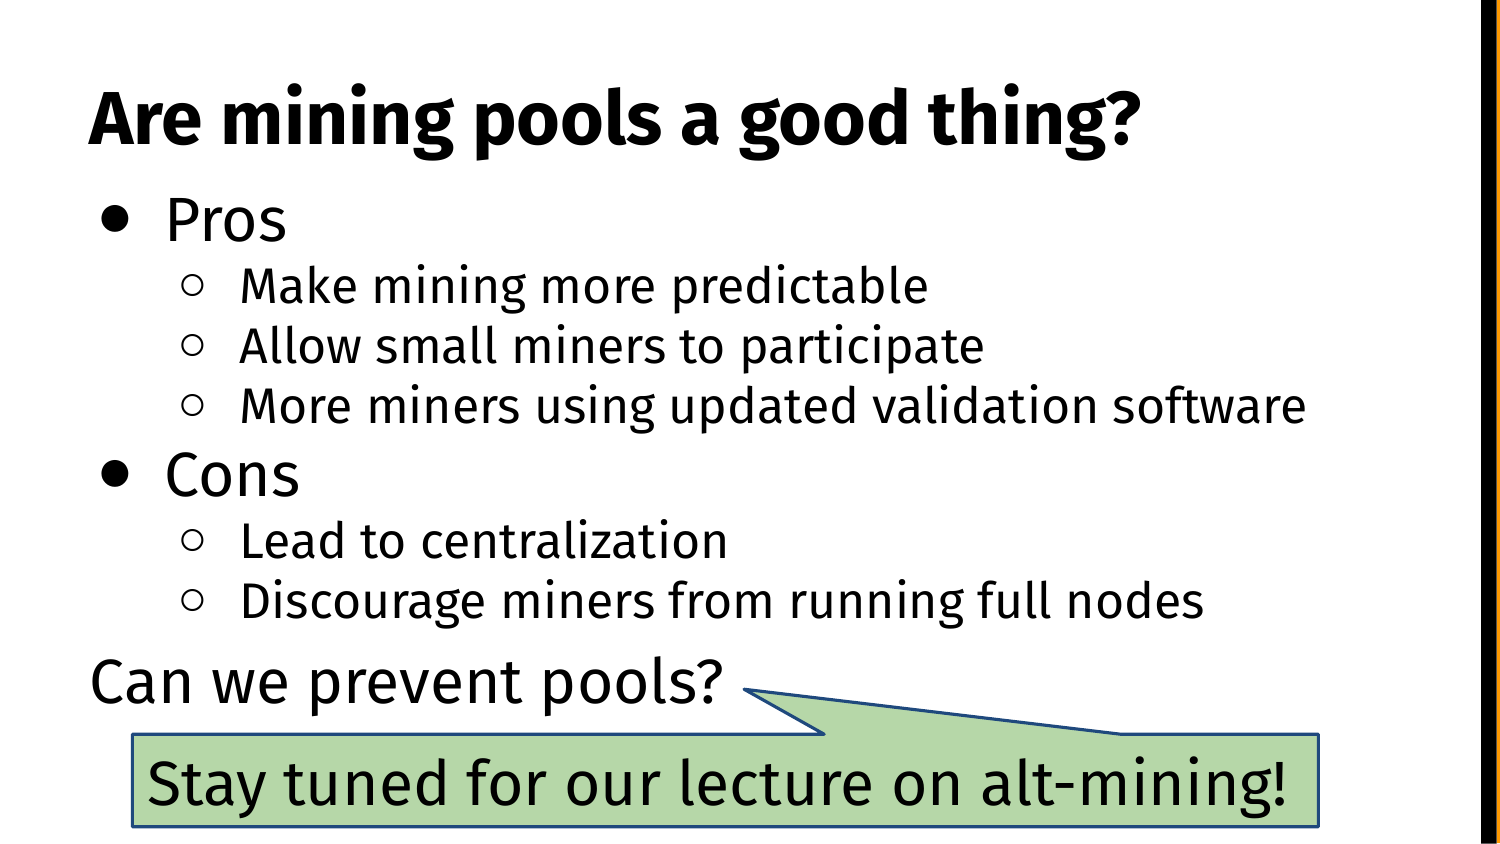

Are mining pools a good thing?
Pros
Make mining more predictable
Allow small miners to participate
More miners using updated validation software
Cons
Lead to centralization
Discourage miners from running full nodes
Can we prevent pools?
Stay tuned for our lecture on alt-mining!